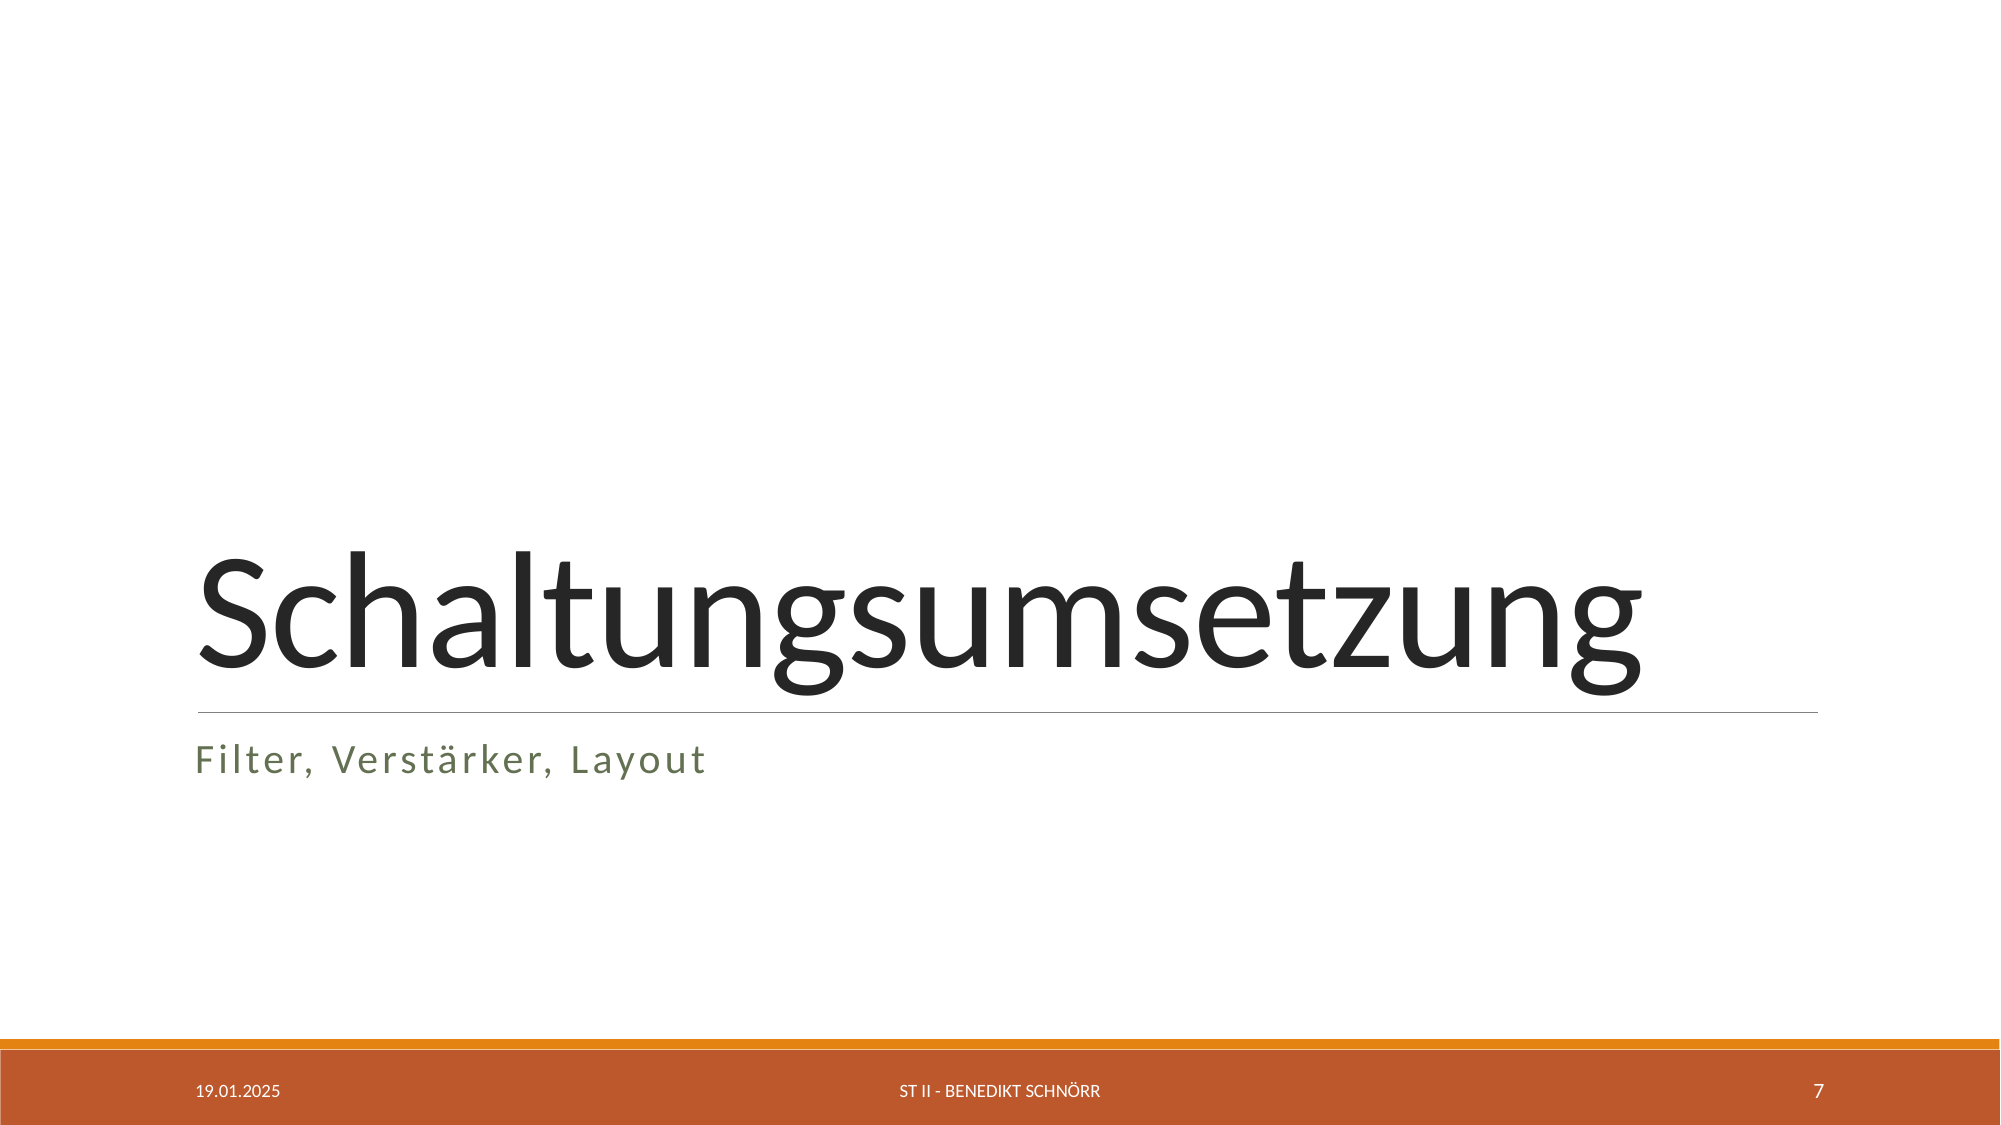

# Schaltungsumsetzung
Filter, Verstärker, Layout

19.01.2025
ST II - Benedikt Schnörr
7